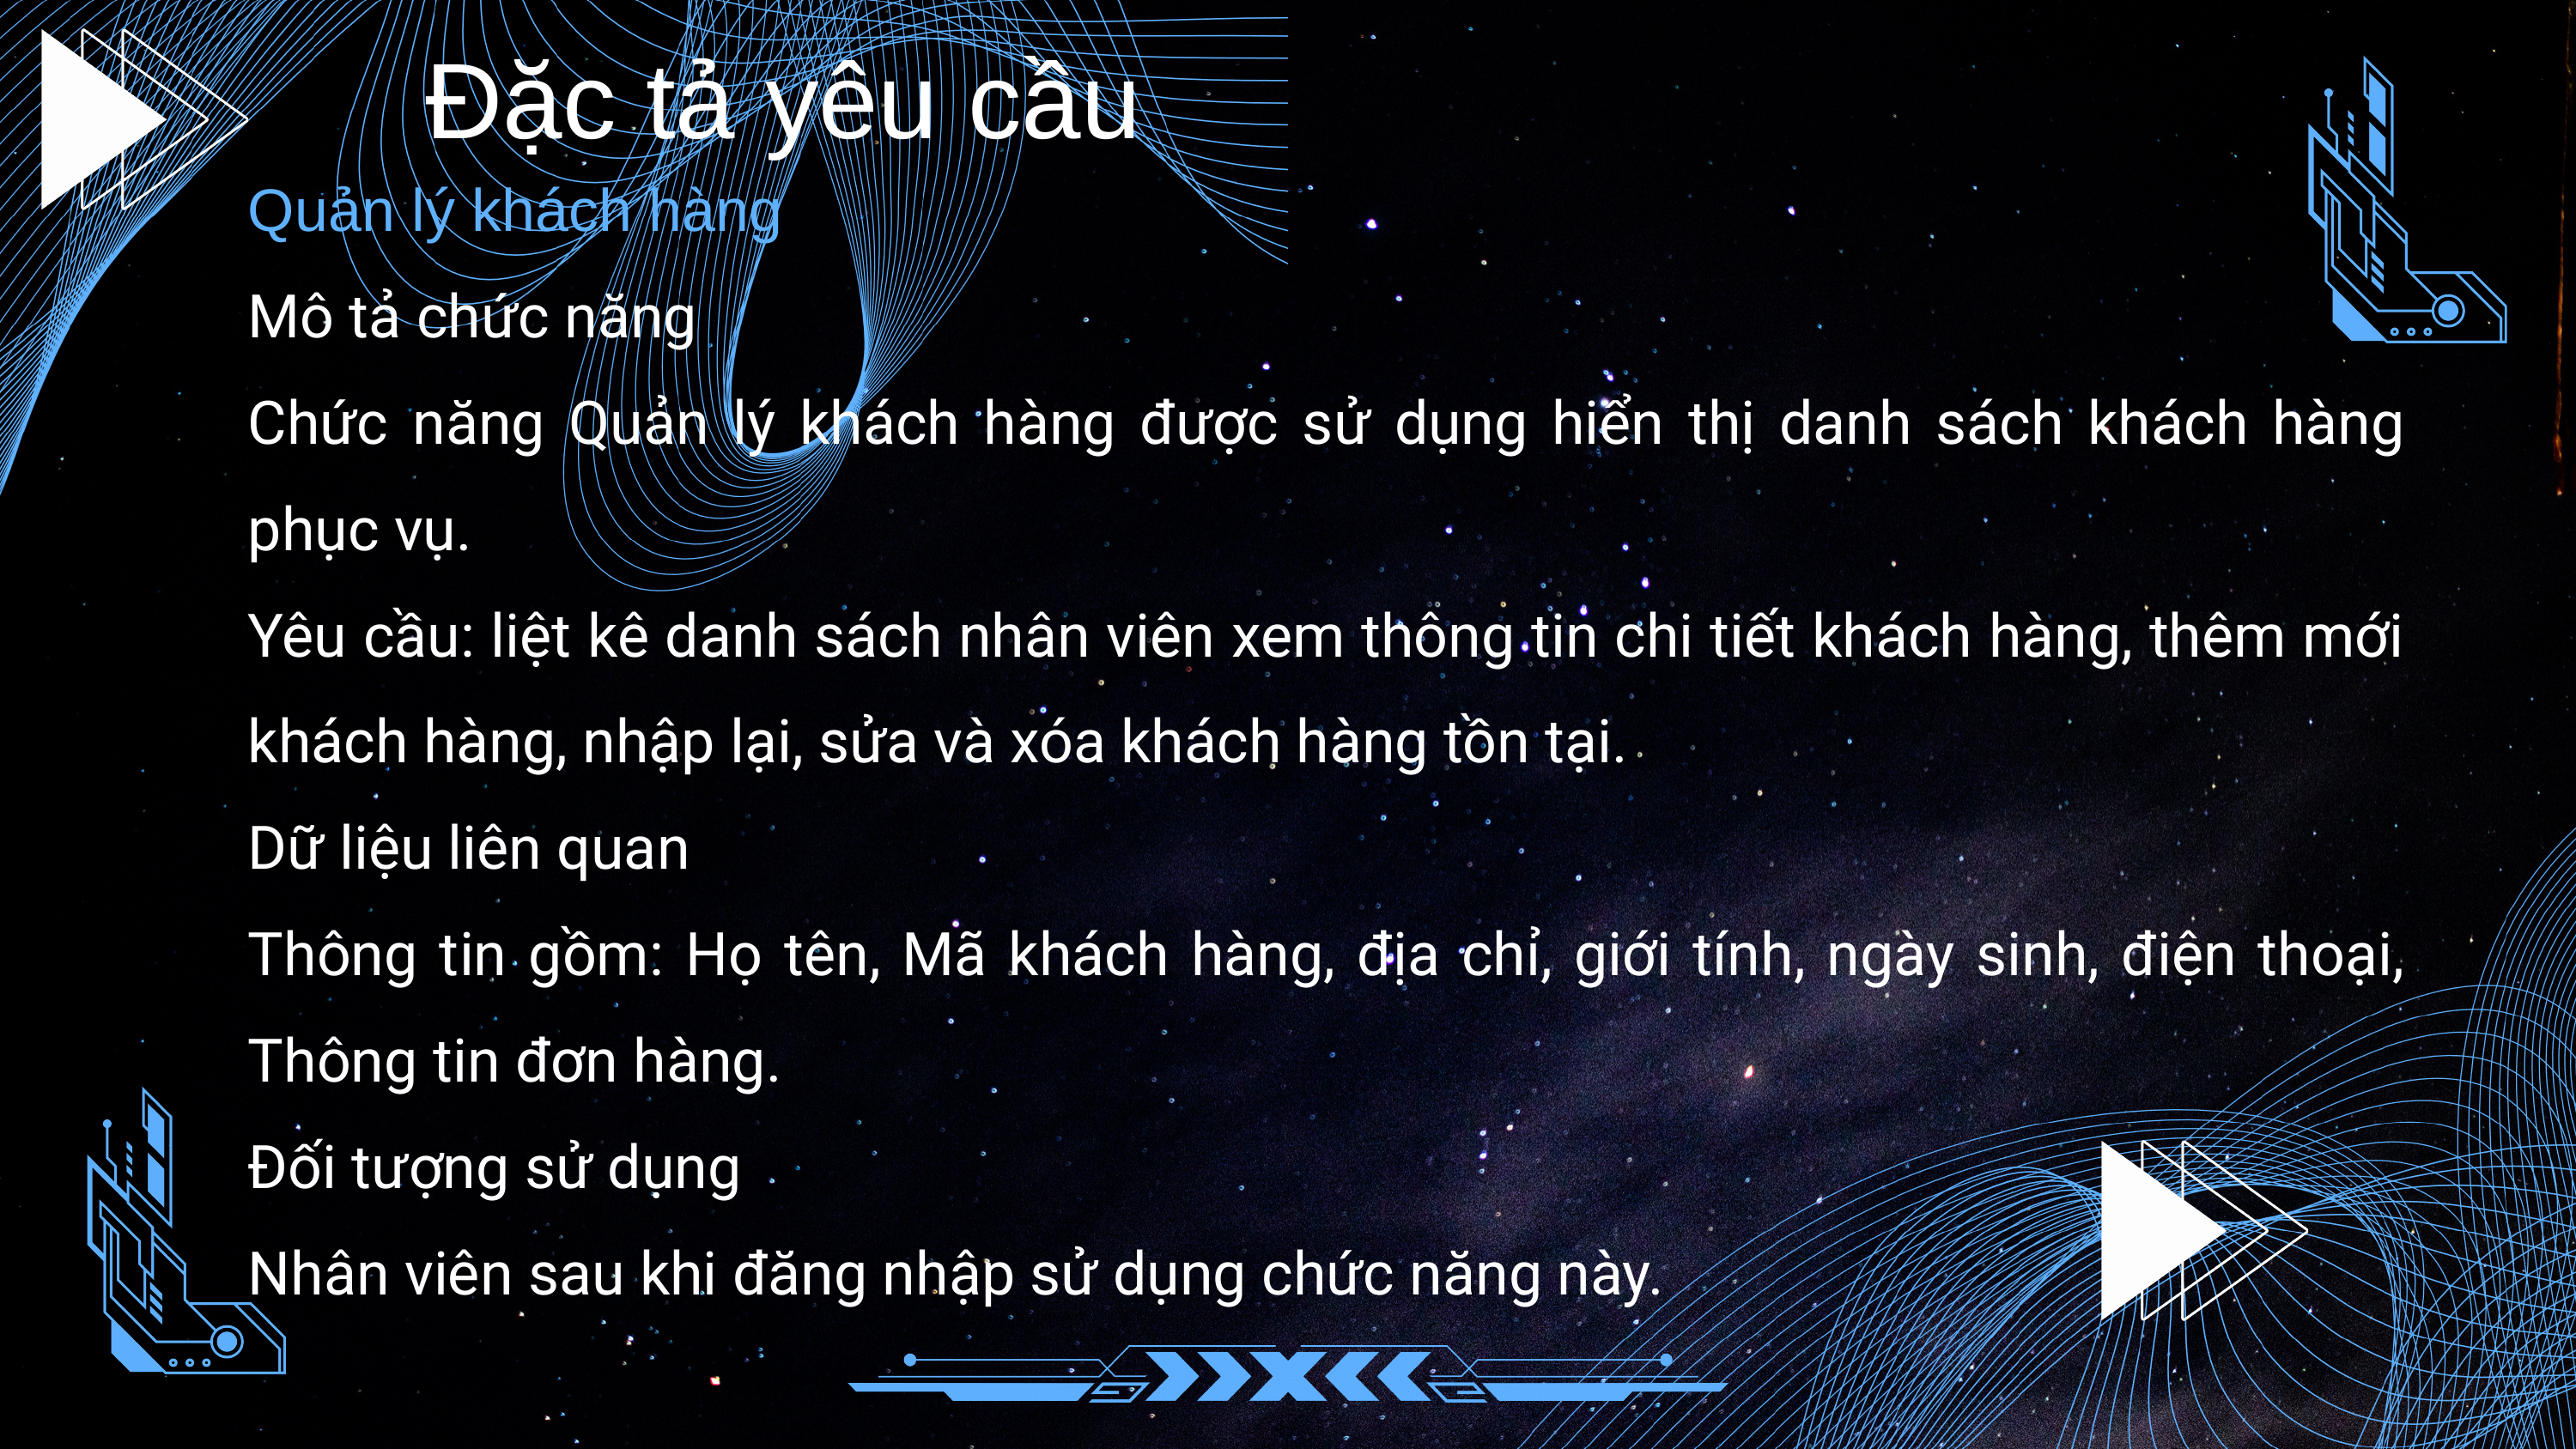

Đặc tả yêu cầu

Quản lý khách hàng
Mô tả chức năng
Chức năng Quản lý khách hàng được sử dụng hiển thị danh sách khách hàng phục vụ.
Yêu cầu: liệt kê danh sách nhân viên xem thông tin chi tiết khách hàng, thêm mới khách hàng, nhập lại, sửa và xóa khách hàng tồn tại.
Dữ liệu liên quan
Thông tin gồm: Họ tên, Mã khách hàng, địa chỉ, giới tính, ngày sinh, điện thoại, Thông tin đơn hàng.
Đối tượng sử dụng
Nhân viên sau khi đăng nhập sử dụng chức năng này.